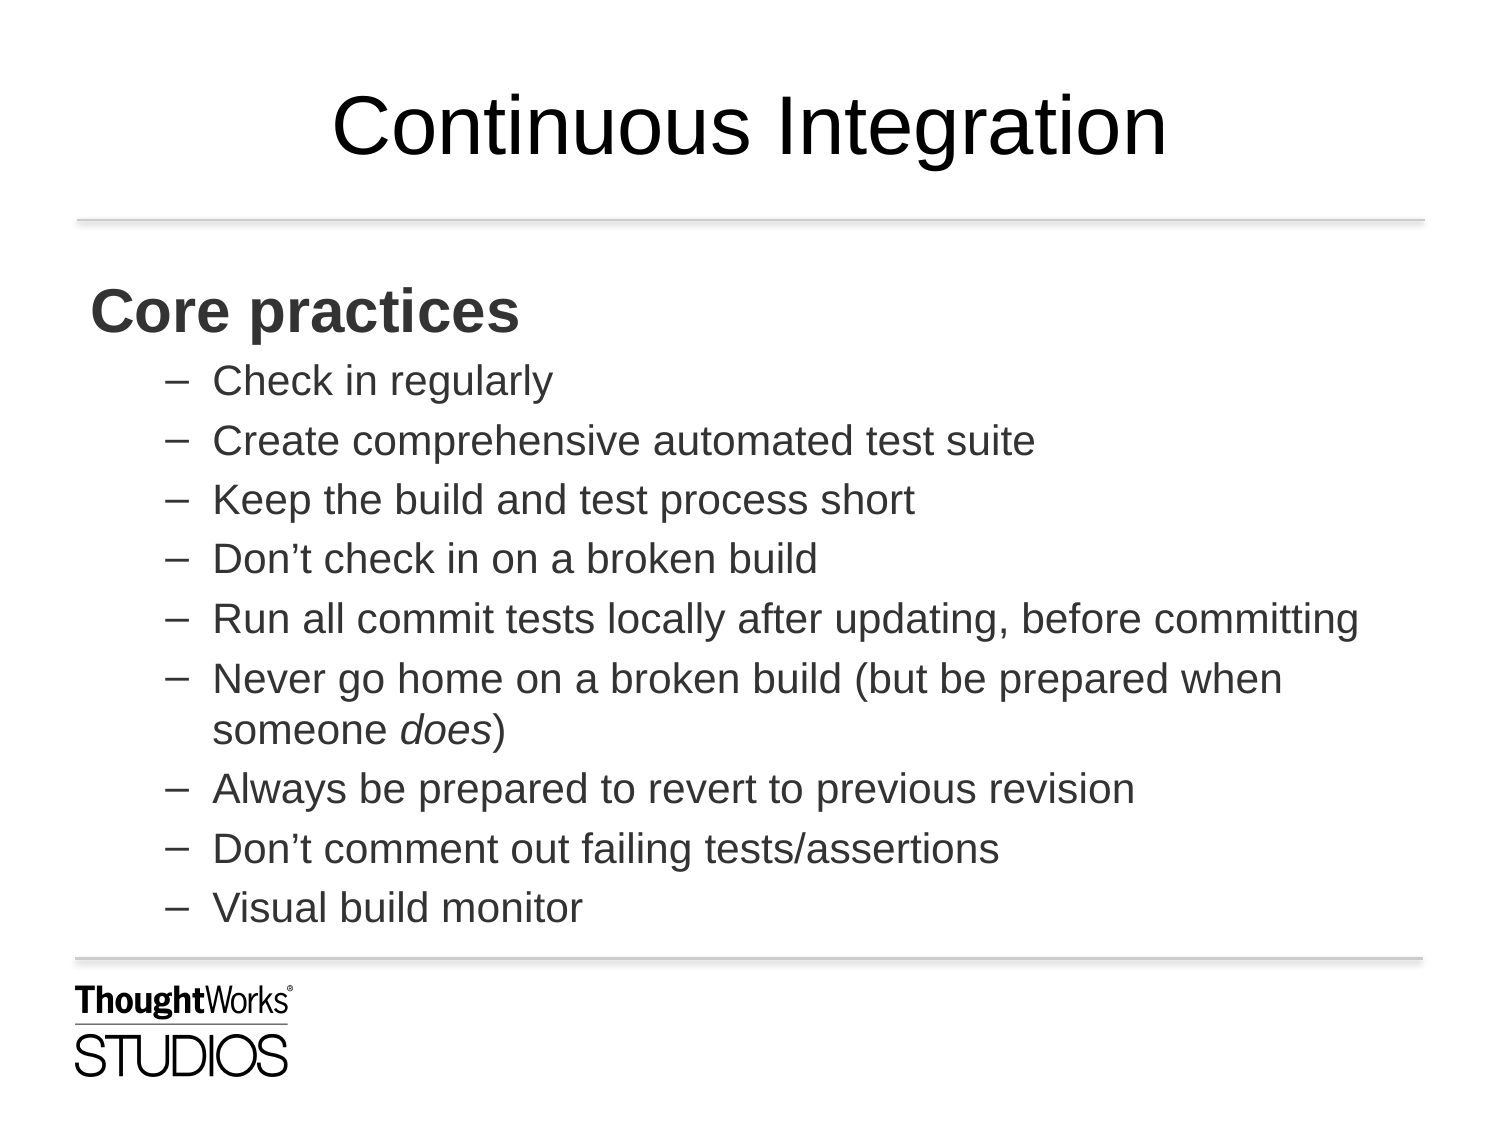

# Continuous Integration
Core practices
Check in regularly
Create comprehensive automated test suite
Keep the build and test process short
Don’t check in on a broken build
Run all commit tests locally after updating, before committing
Never go home on a broken build (but be prepared when someone does)
Always be prepared to revert to previous revision
Don’t comment out failing tests/assertions
Visual build monitor